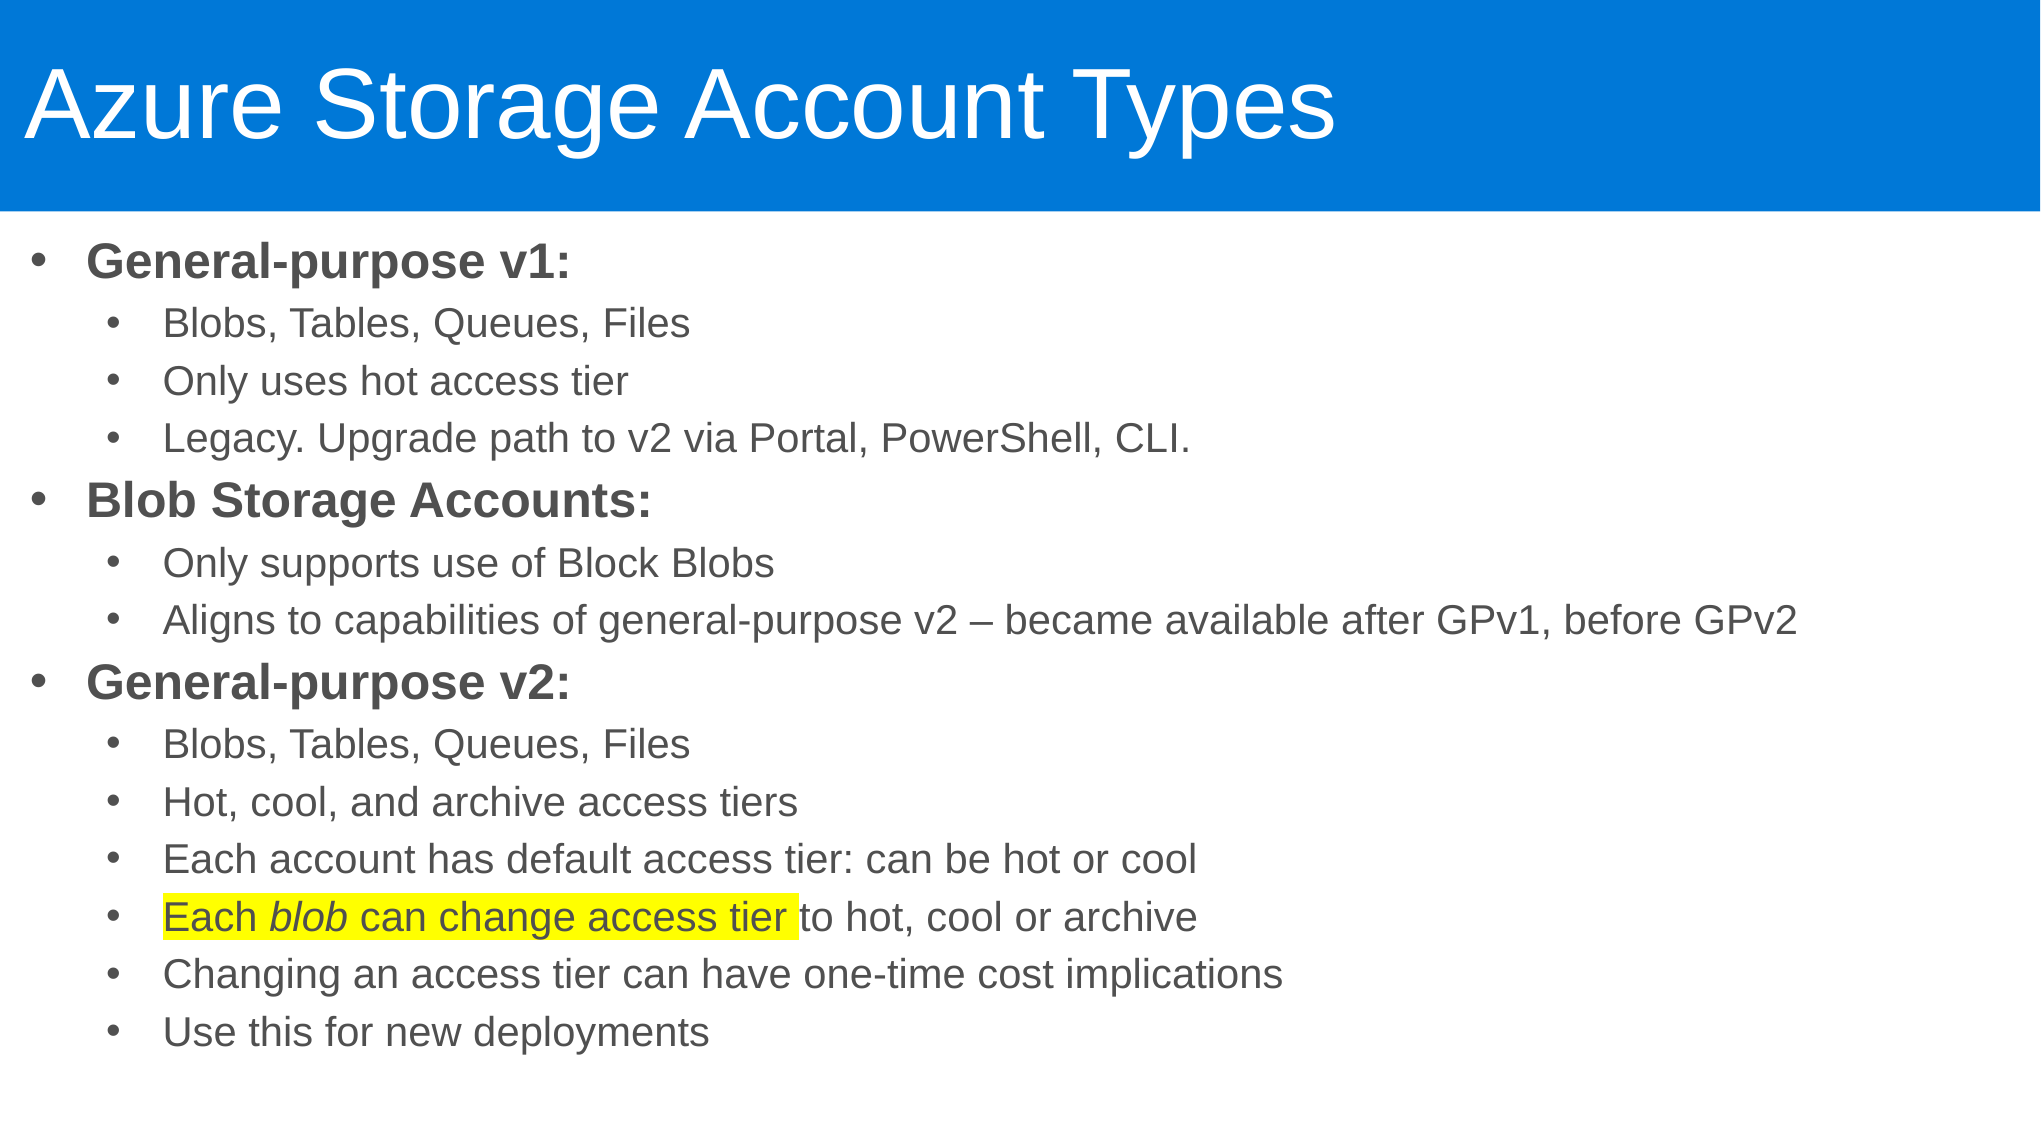

Azure Storage Account Types
General-purpose v1:
Blobs, Tables, Queues, Files
Only uses hot access tier
Legacy. Upgrade path to v2 via Portal, PowerShell, CLI.
Blob Storage Accounts:
Only supports use of Block Blobs
Aligns to capabilities of general-purpose v2 – became available after GPv1, before GPv2
General-purpose v2:
Blobs, Tables, Queues, Files
Hot, cool, and archive access tiers
Each account has default access tier: can be hot or cool
Each blob can change access tier to hot, cool or archive
Changing an access tier can have one-time cost implications
Use this for new deployments